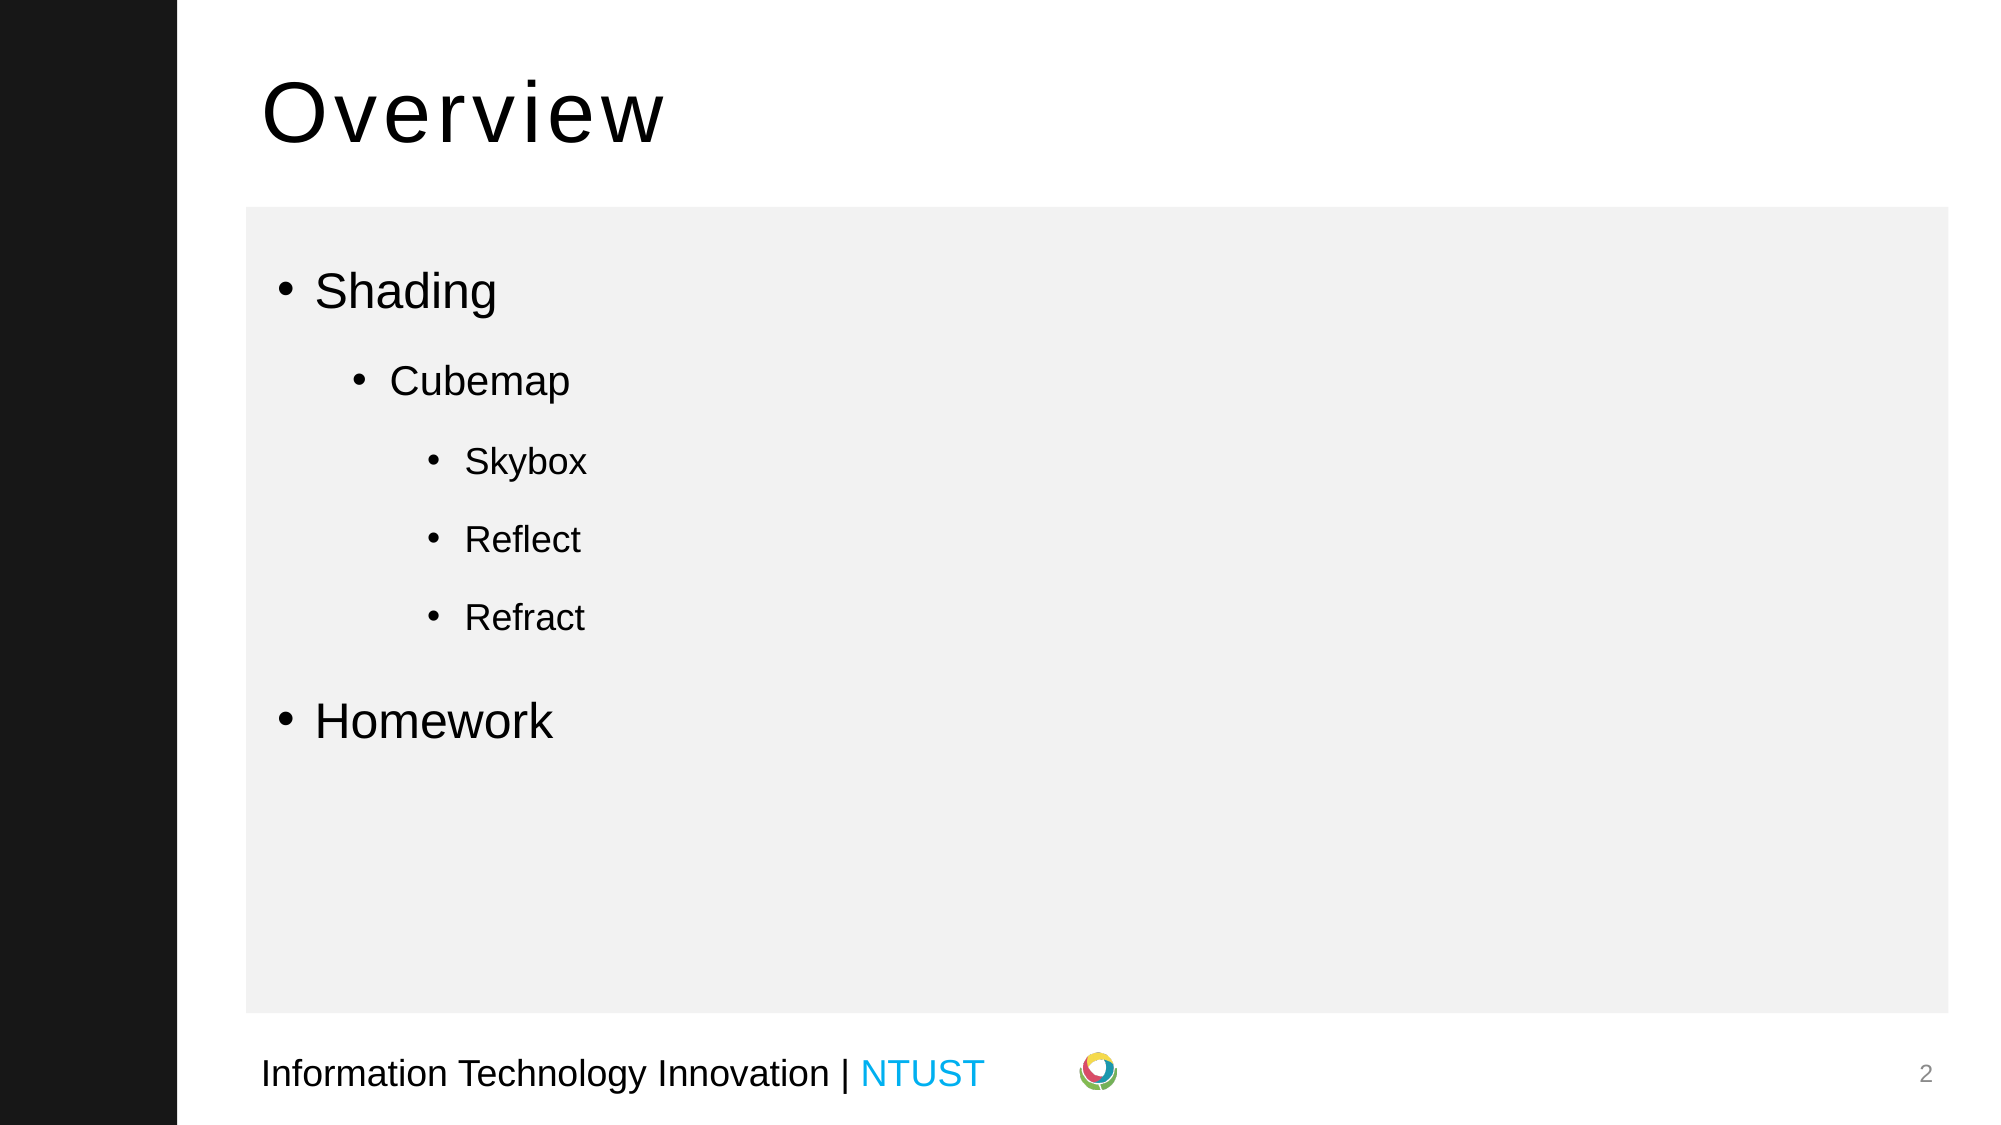

# Overview
Shading
Cubemap
Skybox
Reflect
Refract
Homework